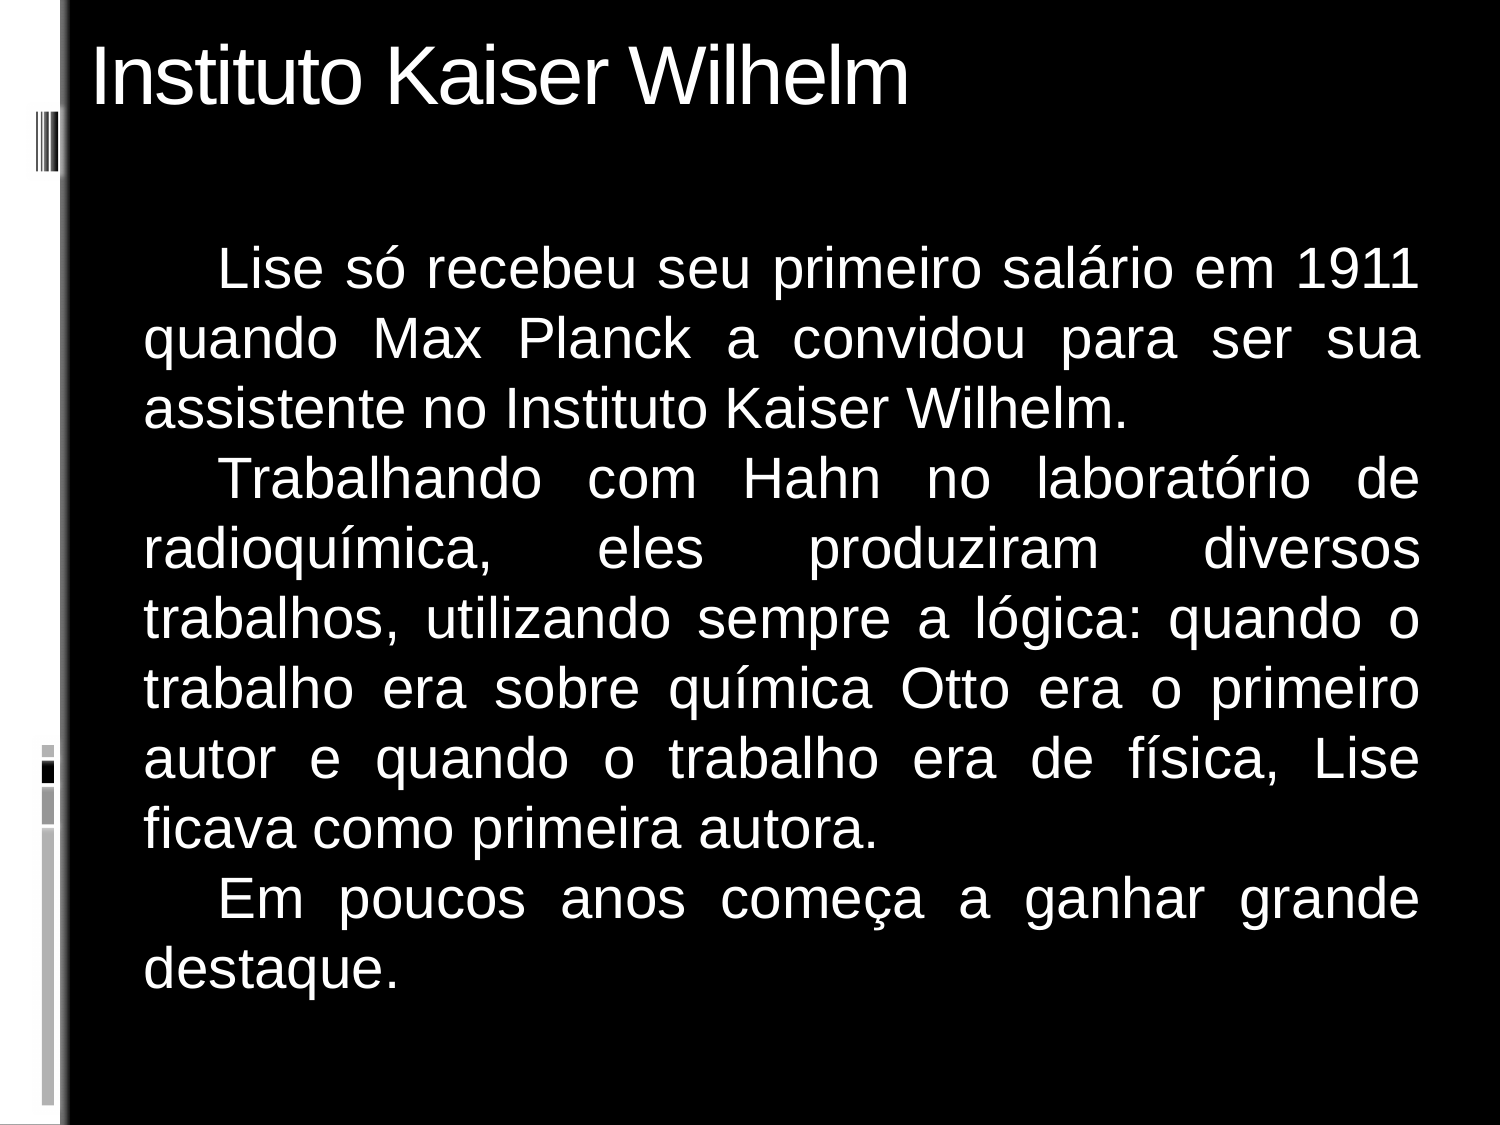

# Instituto Kaiser Wilhelm
Lise só recebeu seu primeiro salário em 1911 quando Max Planck a convidou para ser sua assistente no Instituto Kaiser Wilhelm.
Trabalhando com Hahn no laboratório de radioquímica, eles produziram diversos trabalhos, utilizando sempre a lógica: quando o trabalho era sobre química Otto era o primeiro autor e quando o trabalho era de física, Lise ficava como primeira autora.
Em poucos anos começa a ganhar grande destaque.